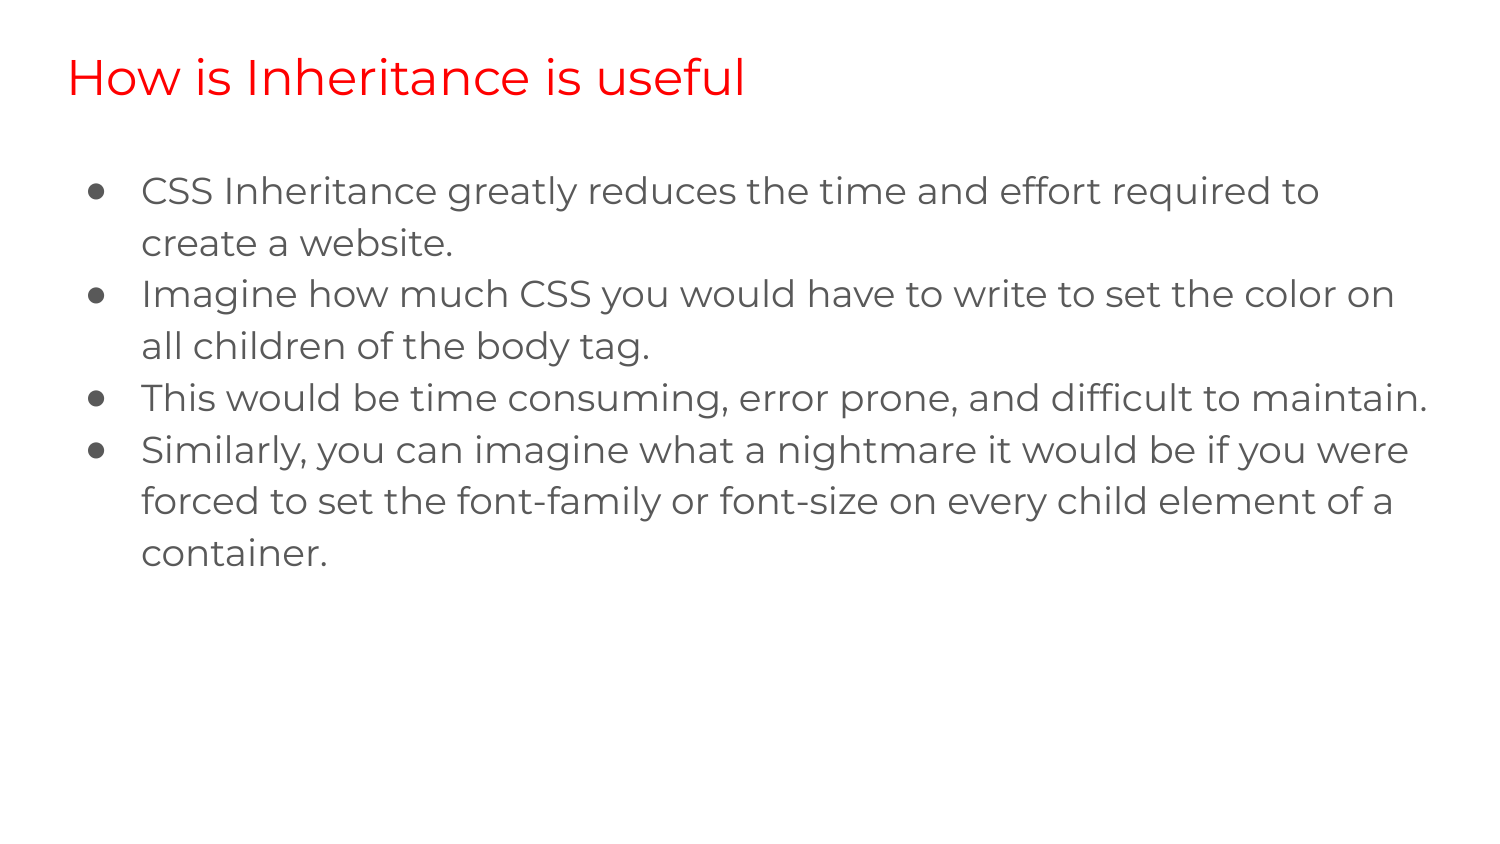

# How is Inheritance is useful
CSS Inheritance greatly reduces the time and effort required to create a website.
Imagine how much CSS you would have to write to set the color on all children of the body tag.
This would be time consuming, error prone, and difficult to maintain.
Similarly, you can imagine what a nightmare it would be if you were forced to set the font-family or font-size on every child element of a container.